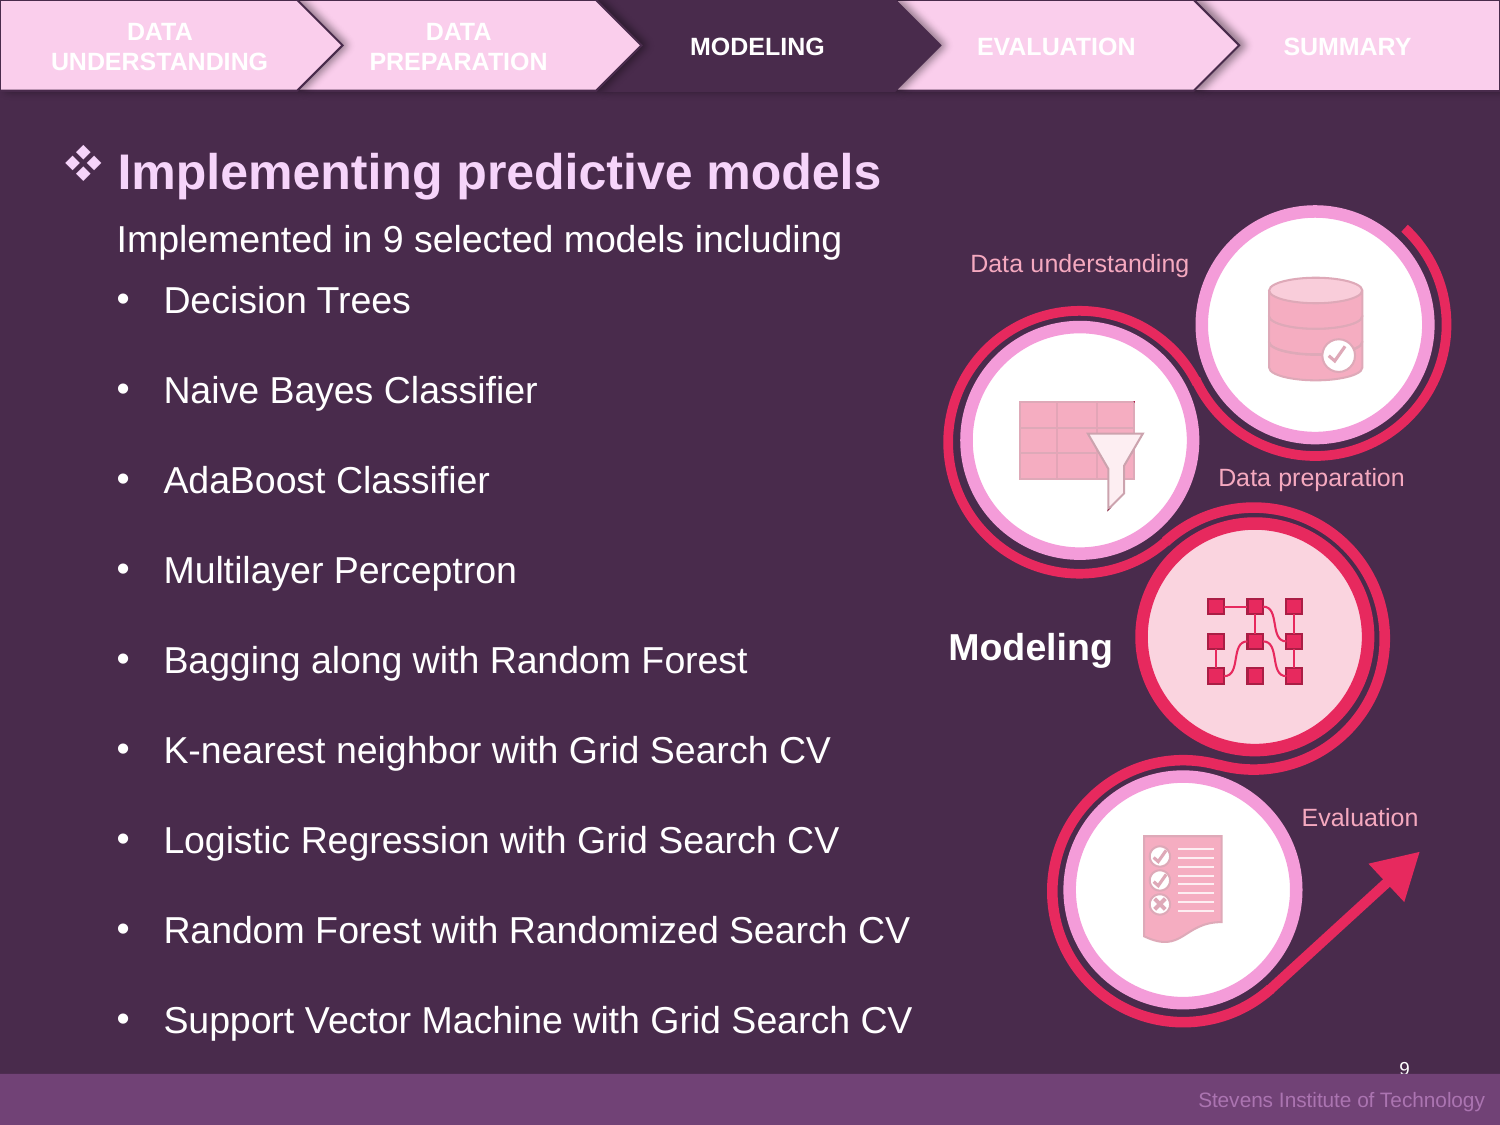

DATA
UNDERSTANDING
DATA
PREPARATION
MODELING
EVALUATION
SUMMARY
Implementing predictive models

Implemented in 9 selected models including

Data understanding

Decision Trees

Naive Bayes Classifier

AdaBoost Classifier

Multilayer Perceptron

Bagging along with Random Forest

K-nearest neighbor with Grid Search CV

Logistic Regression with Grid Search CV

Random Forest with Randomized Search CV

Support Vector Machine with Grid Search CV

Data preparation

Modeling

Evaluation

9
Stevens Institute of Technology